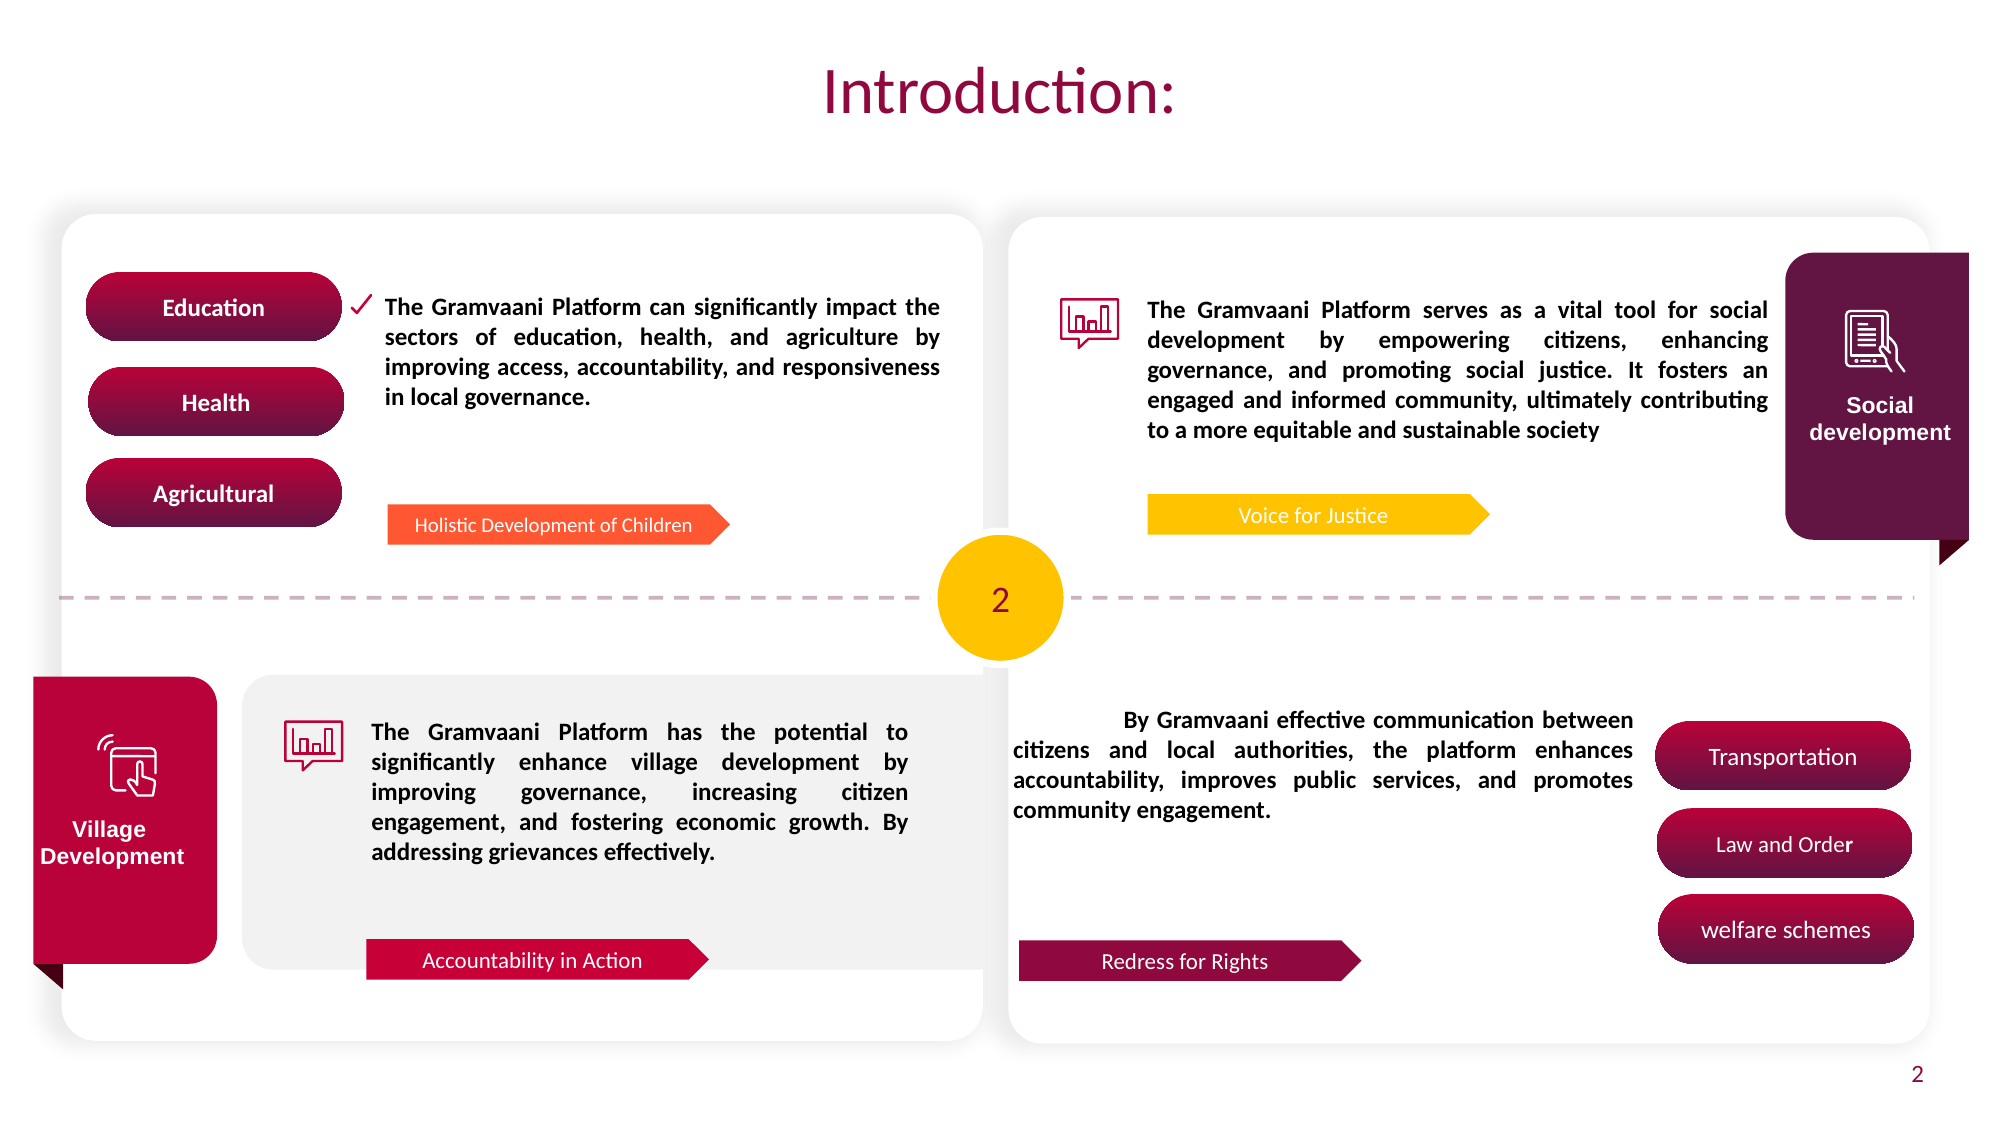

# Introduction:

Education
Health
Agricultural
Transportation
Law and Order
welfare schemes
The Gramvaani Platform can significantly impact the sectors of education, health, and agriculture by improving access, accountability, and responsiveness in local governance.

The Gramvaani Platform serves as a vital tool for social development by empowering citizens, enhancing governance, and promoting social justice. It fosters an engaged and informed community, ultimately contributing to a more equitable and sustainable society

Social development

Voice for Justice
Holistic Development of Children
Accountability in Action
Redress for Rights
2

              By Gramvaani effective communication between citizens and local authorities, the platform enhances accountability, improves public services, and promotes community engagement.
The Gramvaani Platform has the potential to significantly enhance village development by improving governance, increasing citizen engagement, and fostering economic growth. By addressing grievances effectively.

Village
Development

2